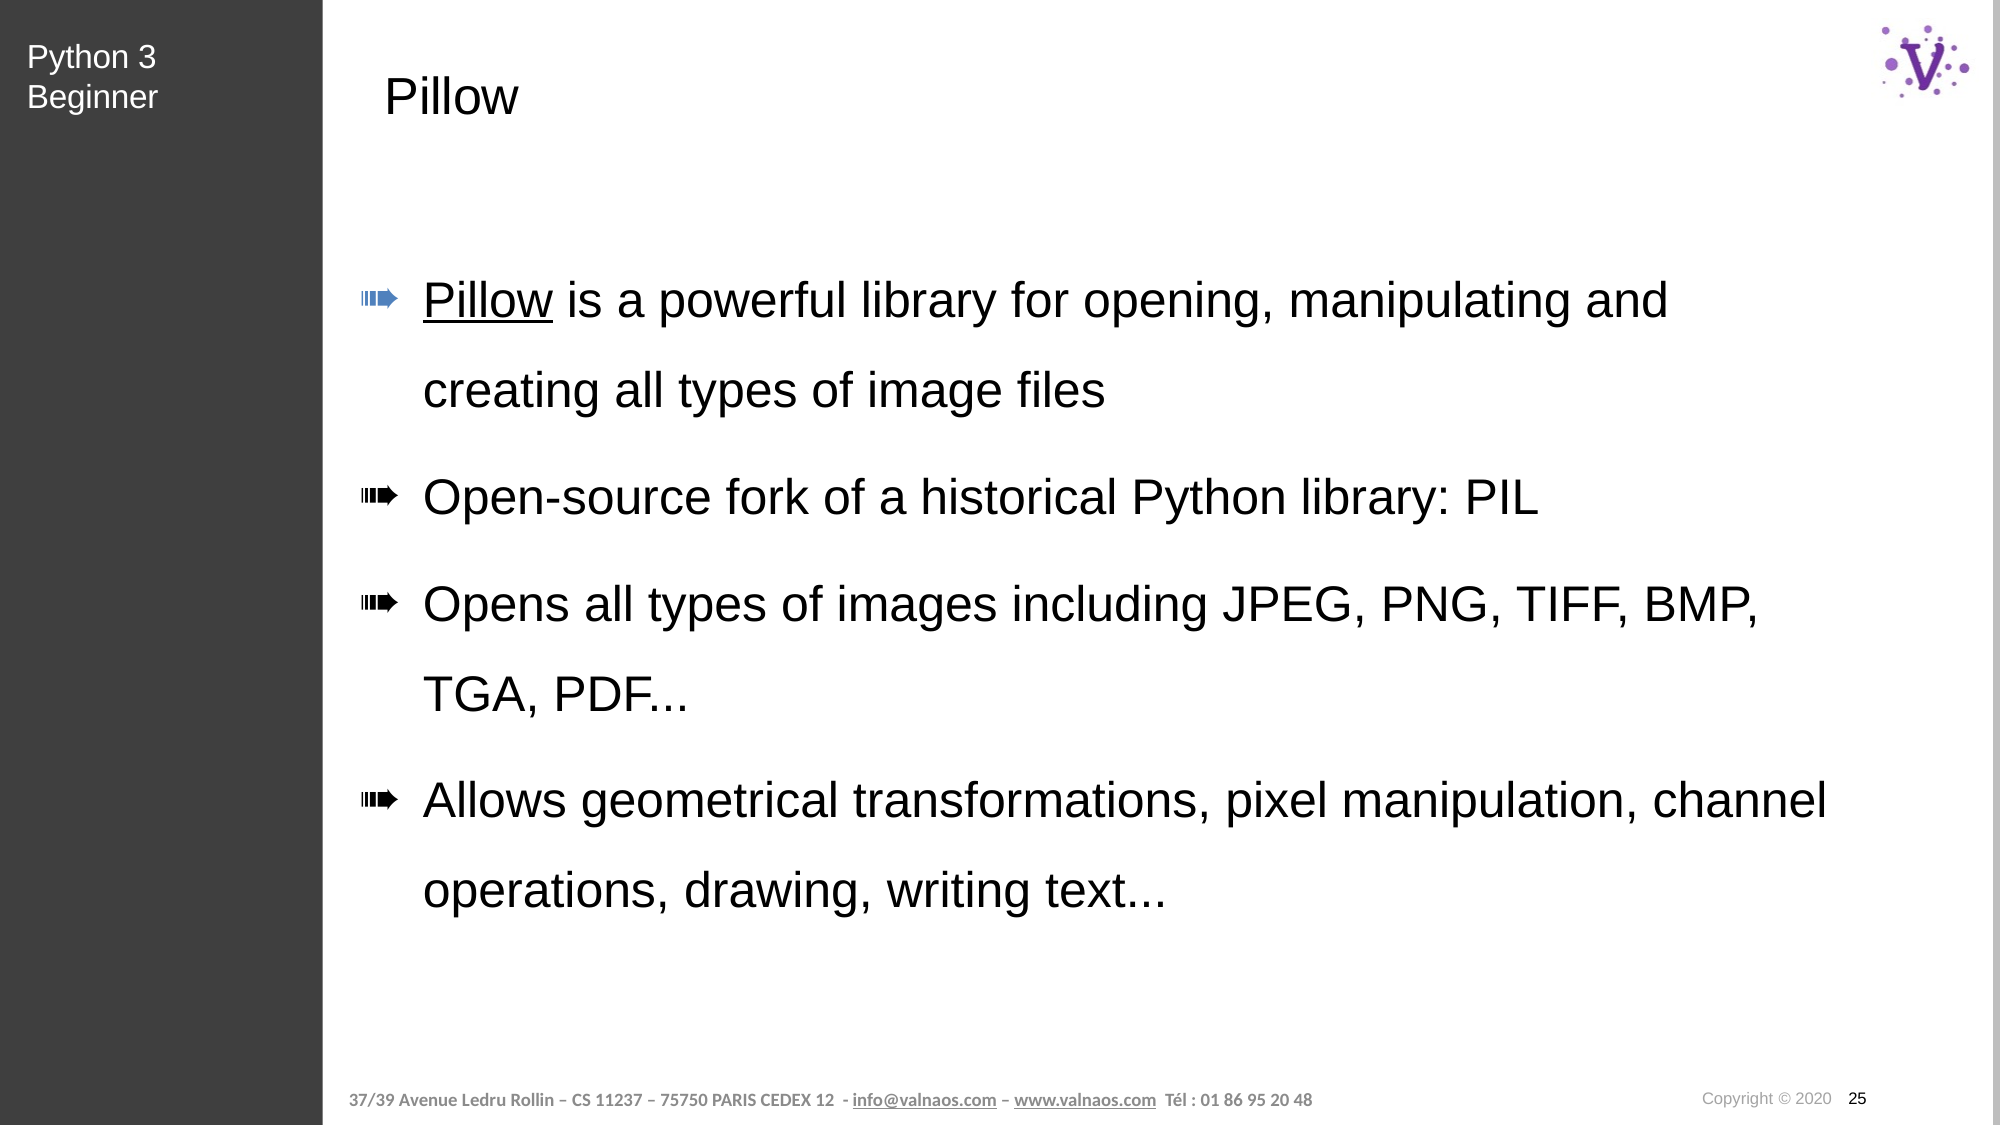

Python 3 Beginner
# Pillow
Pillow is a powerful library for opening, manipulating and creating all types of image files
Open-source fork of a historical Python library: PIL
Opens all types of images including JPEG, PNG, TIFF, BMP, TGA, PDF...
Allows geometrical transformations, pixel manipulation, channel operations, drawing, writing text...
Copyright © 2020   25